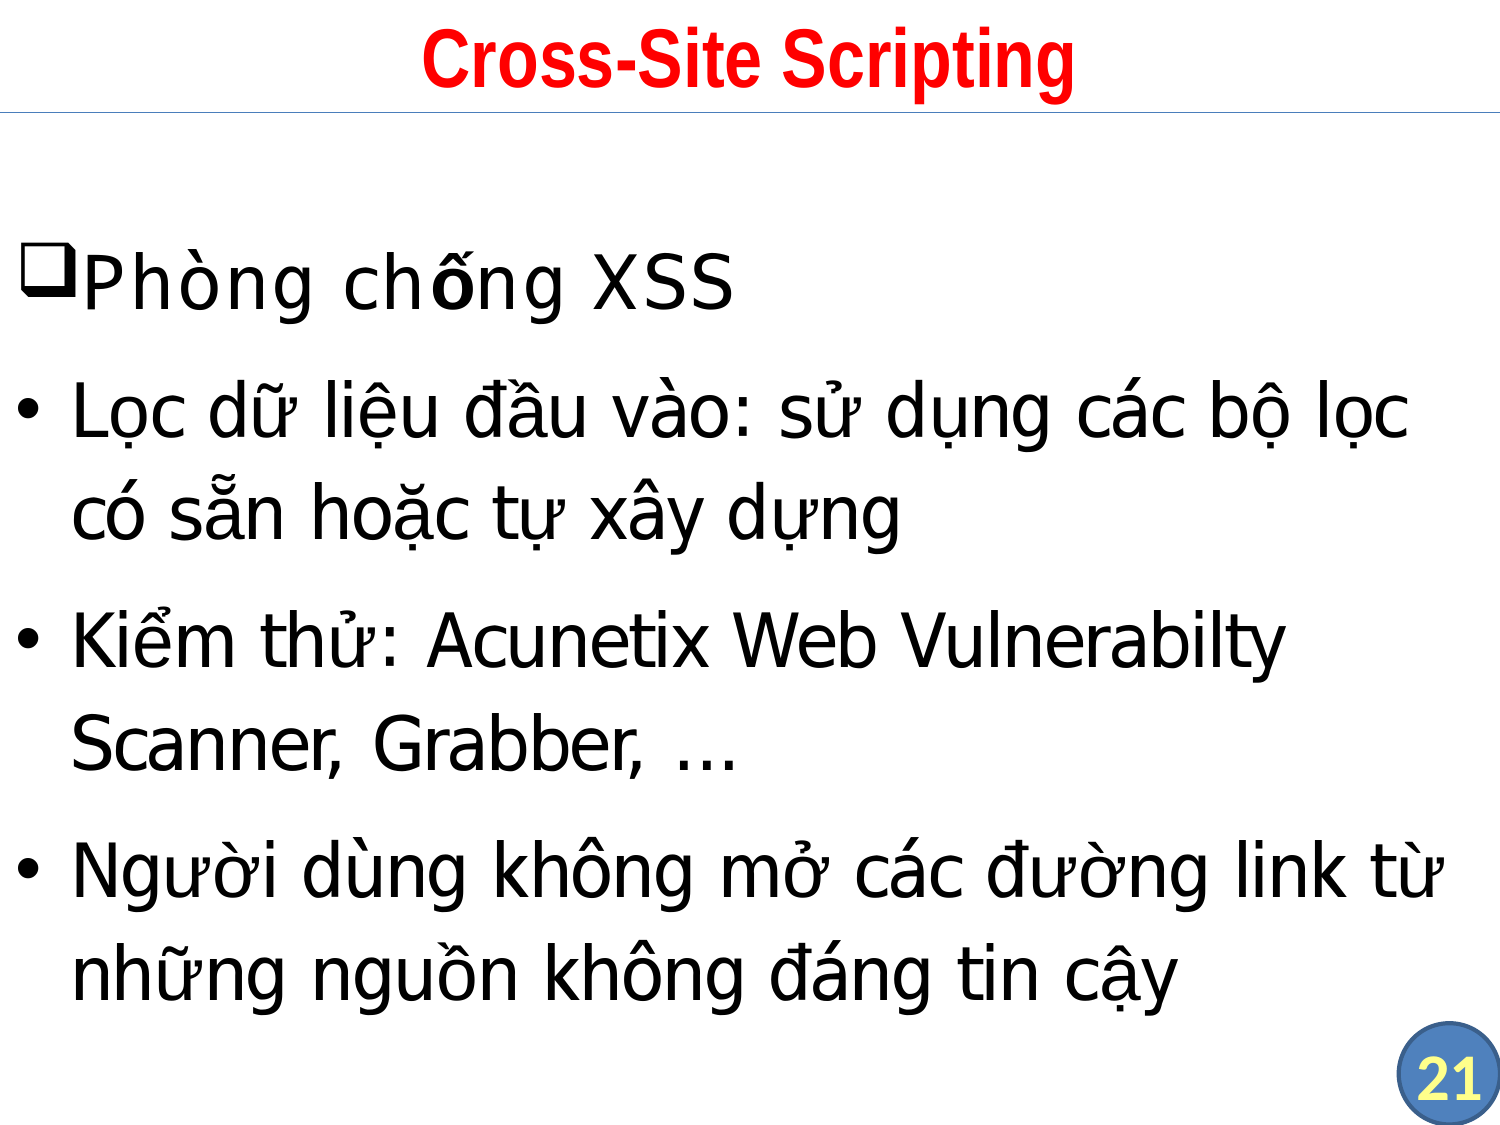

# Cross-Site Scripting
Phòng chống XSS
Lọc dữ liệu đầu vào: sử dụng các bộ lọc có sẵn hoặc tự xây dựng
Kiểm thử: Acunetix Web Vulnerabilty Scanner, Grabber, ...
Người dùng không mở các đường link từ những nguồn không đáng tin cậy
21